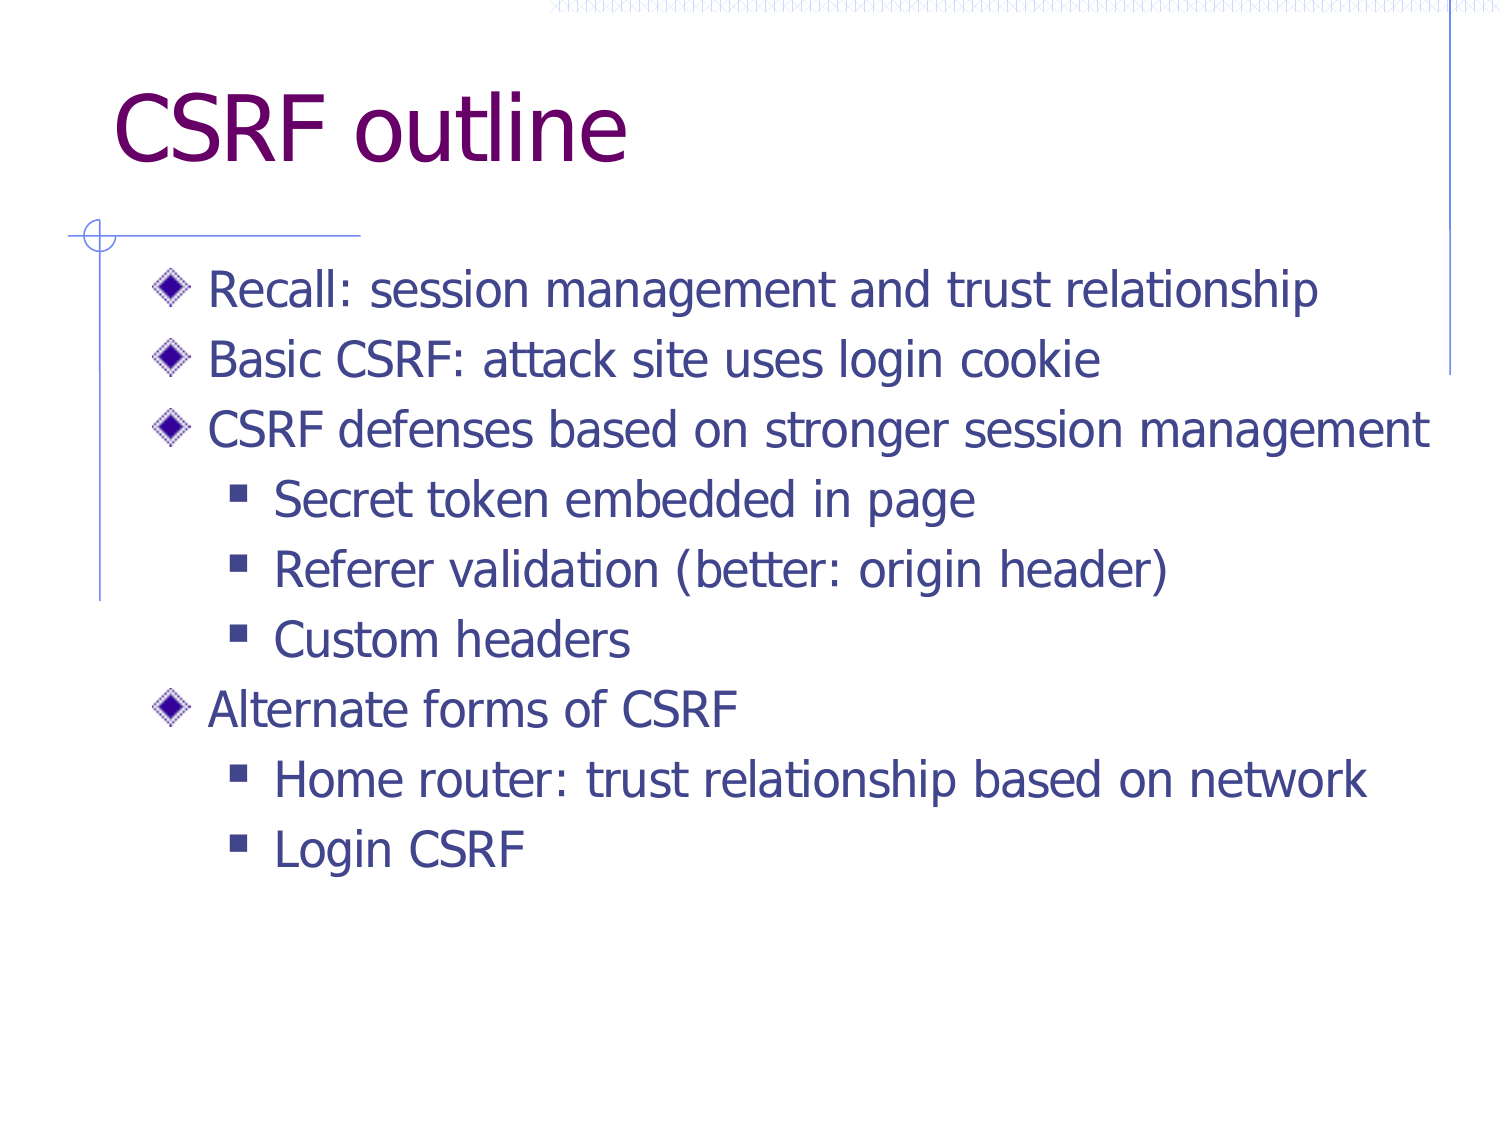

# CSRF outline
Recall: session management and trust relationship
Basic CSRF: attack site uses login cookie
CSRF defenses based on stronger session management
Secret token embedded in page
Referer validation (better: origin header)
Custom headers
Alternate forms of CSRF
Home router: trust relationship based on network
Login CSRF